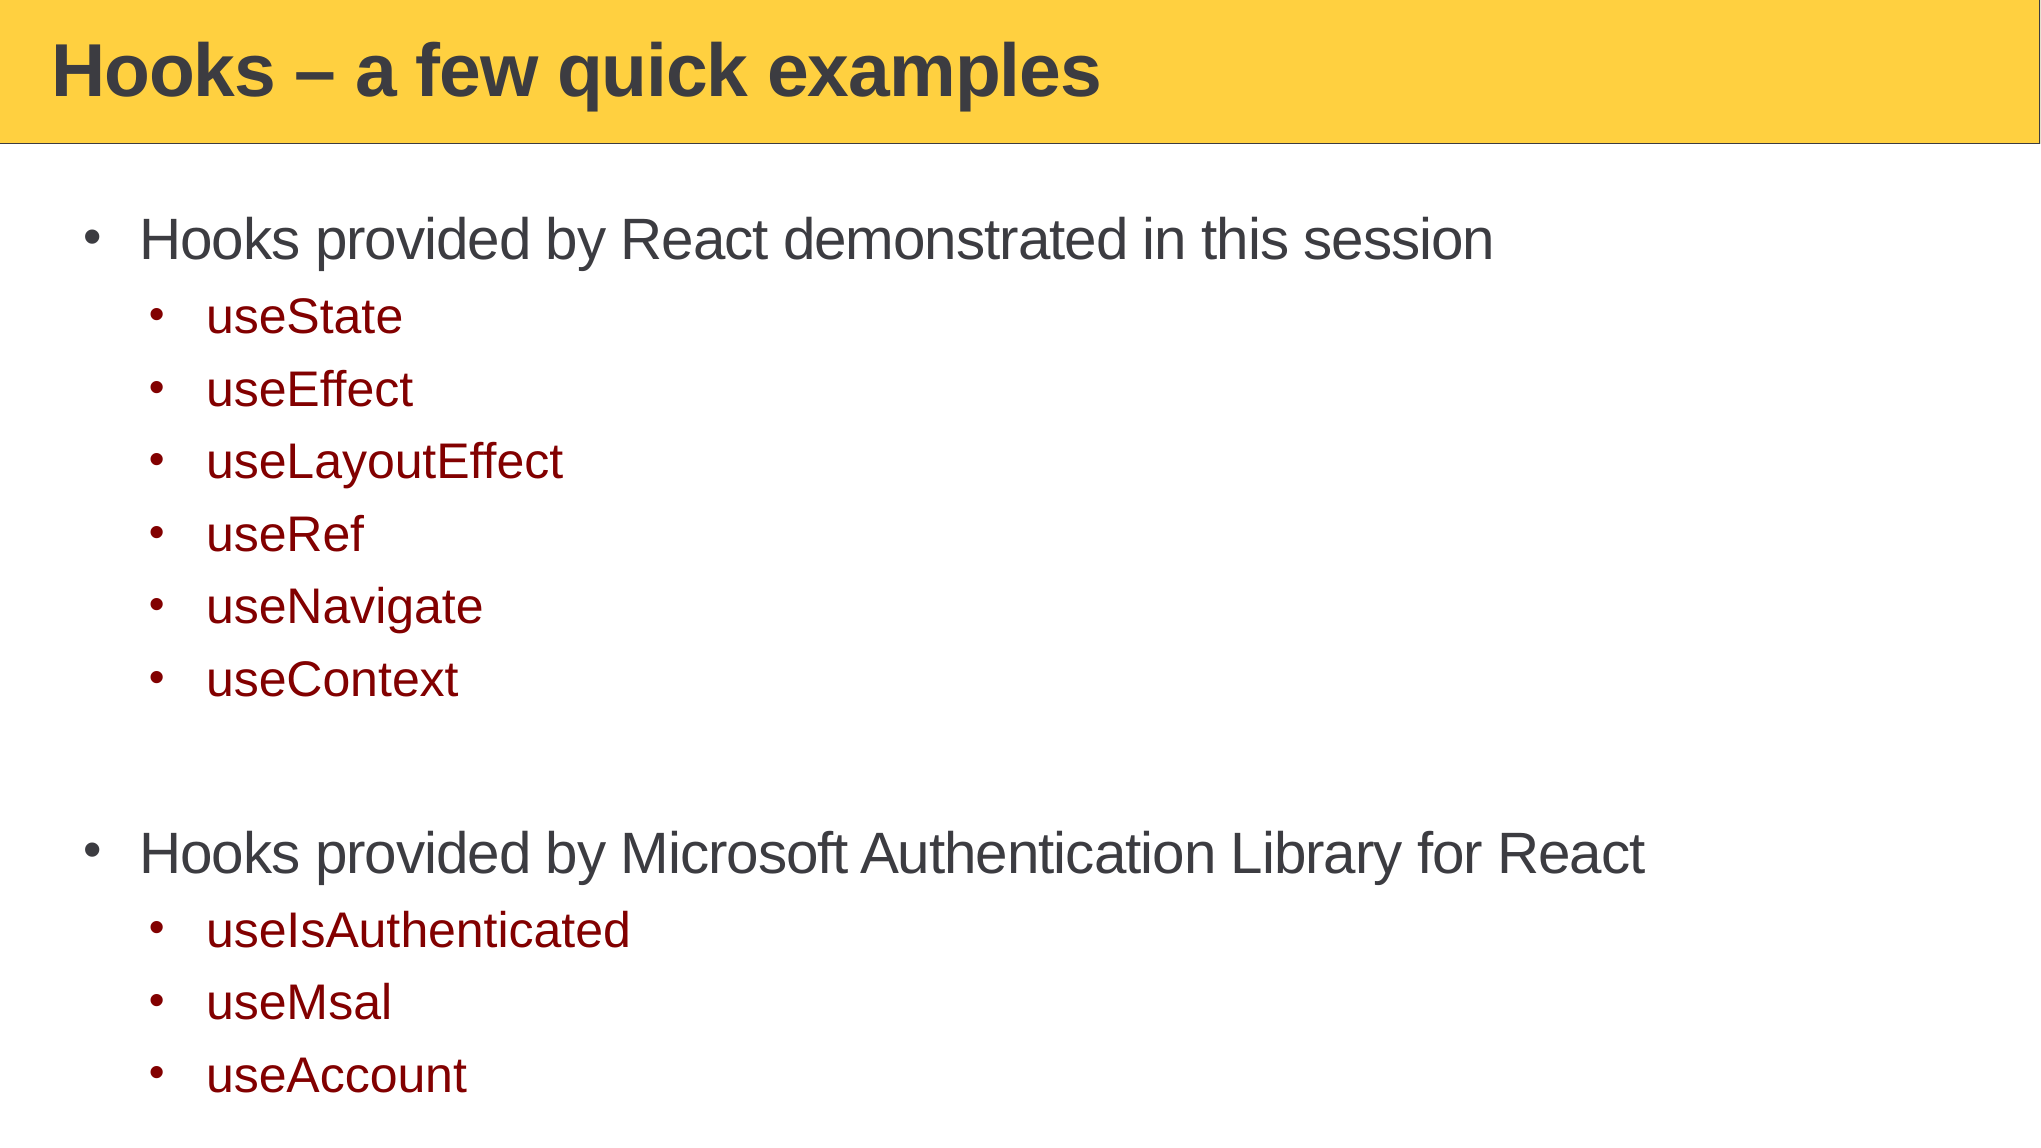

# Hooks – a few quick examples
Hooks provided by React demonstrated in this session
useState
useEffect
useLayoutEffect
useRef
useNavigate
useContext

Hooks provided by Microsoft Authentication Library for React
useIsAuthenticated
useMsal
useAccount